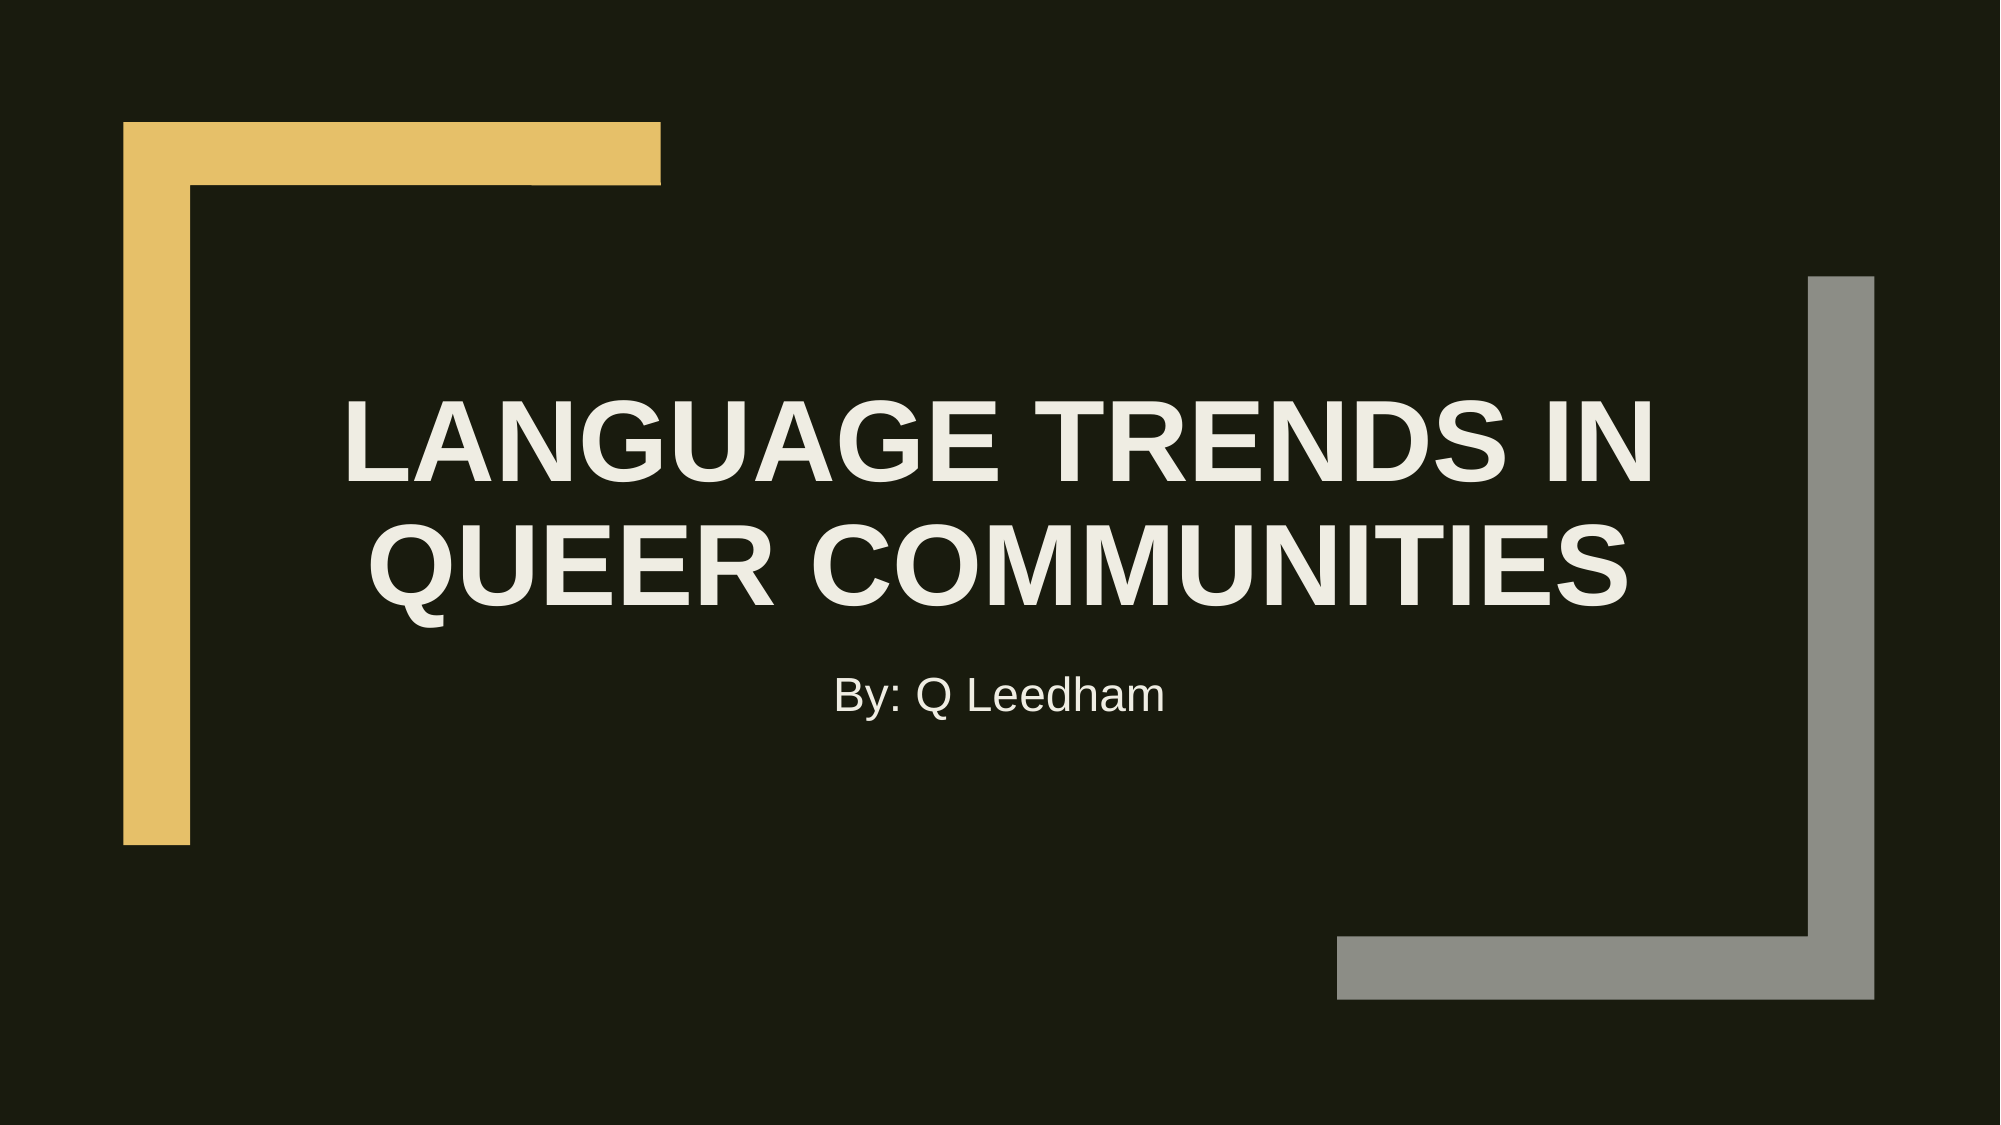

# Language Trends in Queer Communities
By: Q Leedham